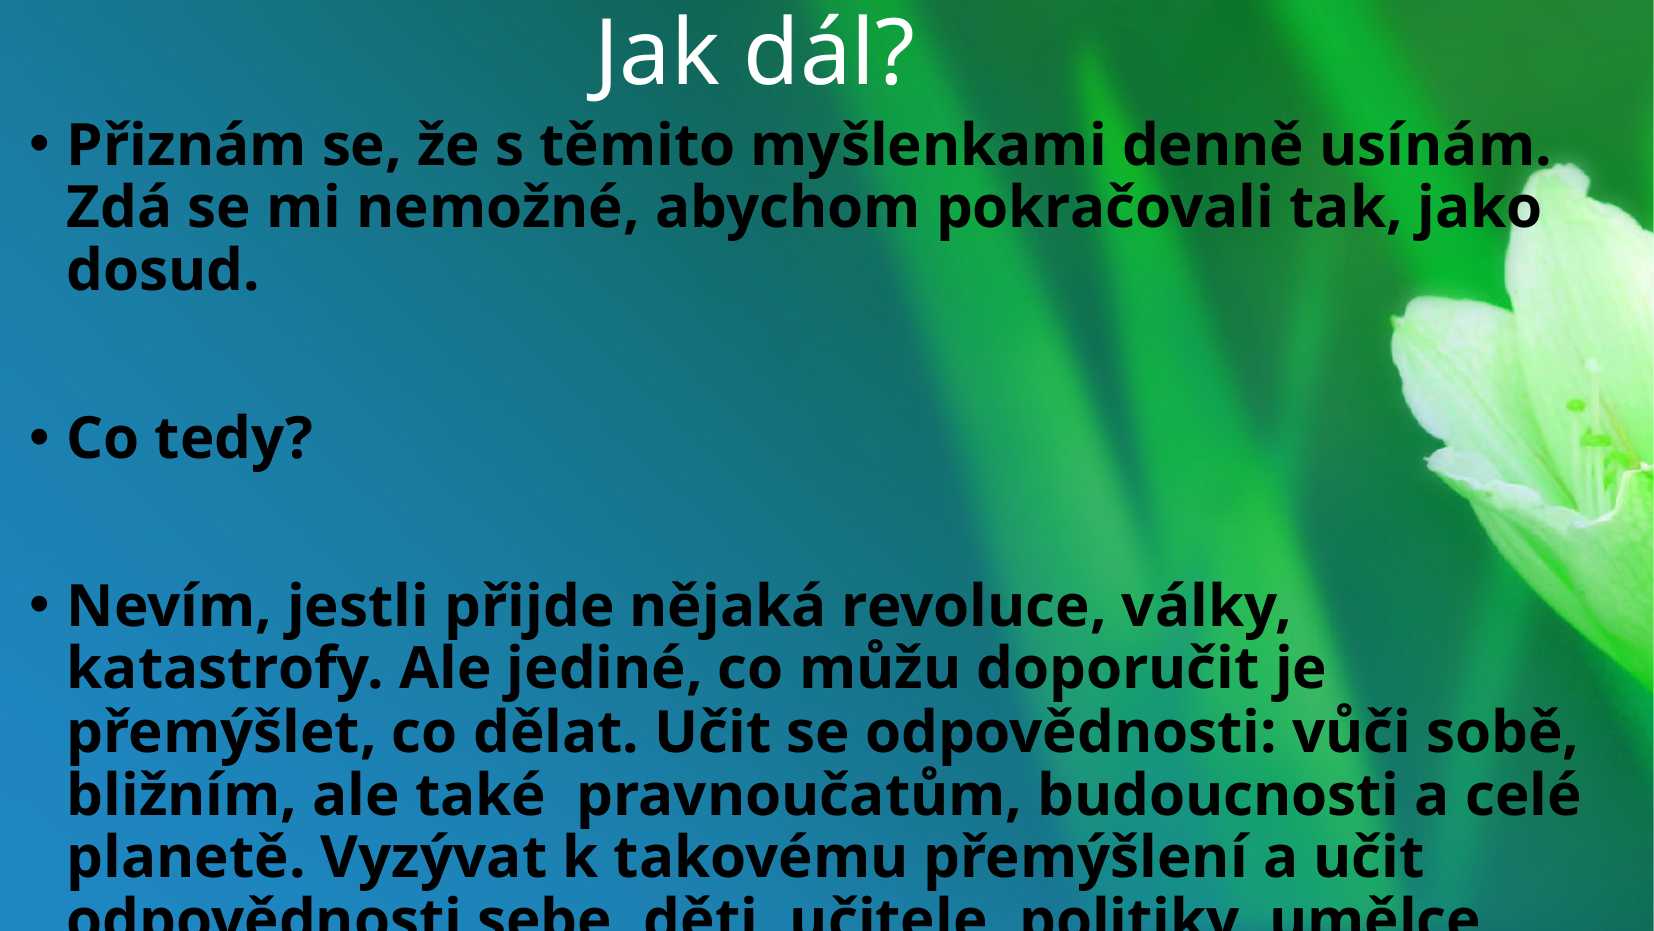

# Jak dál?
Přiznám se, že s těmito myšlenkami denně usínám. Zdá se mi nemožné, abychom pokračovali tak, jako dosud.

Co tedy?

Nevím, jestli přijde nějaká revoluce, války, katastrofy. Ale jediné, co můžu doporučit je přemýšlet, co dělat. Učit se odpovědnosti: vůči sobě, bližním, ale také  pravnoučatům, budoucnosti a celé planetě. Vyzývat k takovému přemýšlení a učit odpovědnosti sebe, děti, učitele, politiky, umělce, třeba i fotbalisty, kde to jen půjde. Snad…